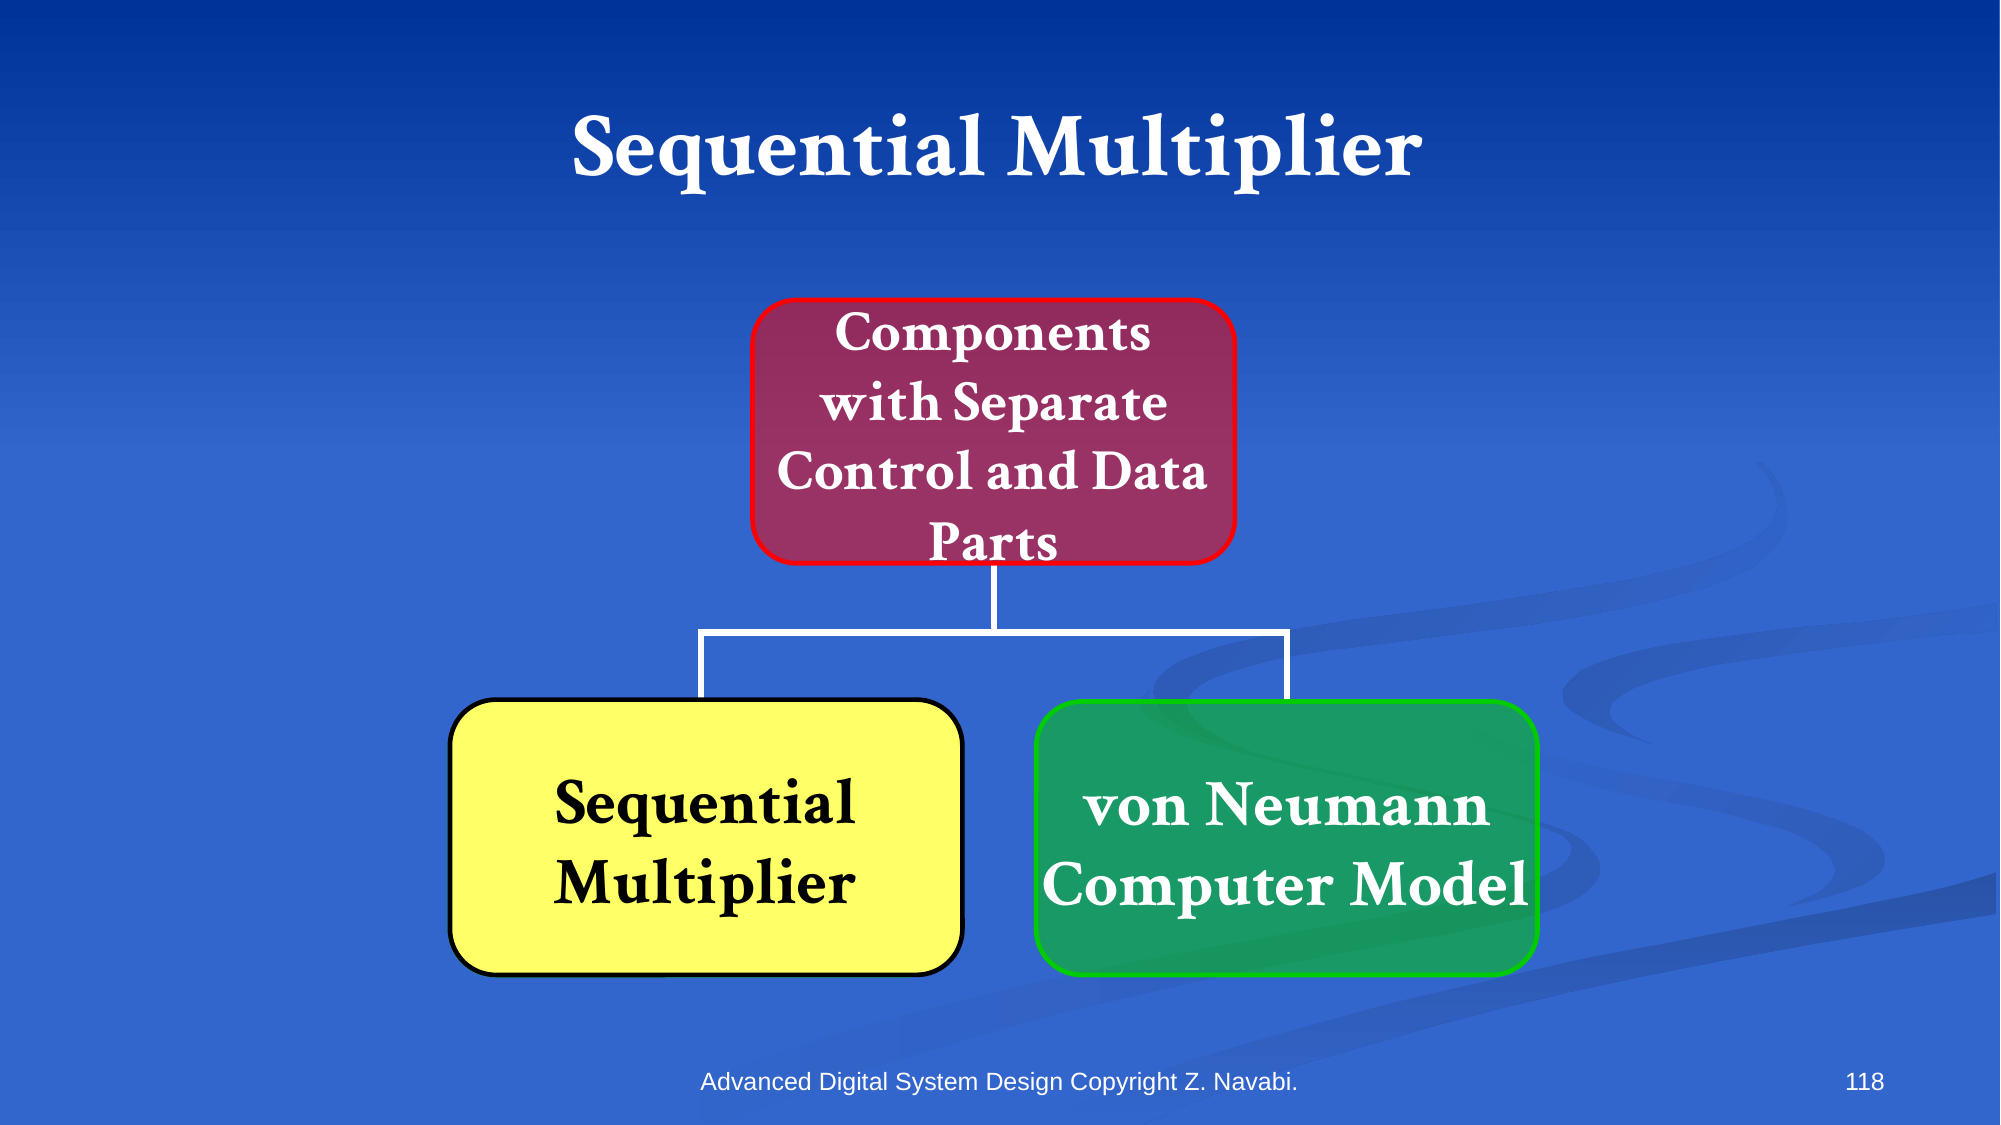

# Sequential Multiplier
Components
with Separate
Control and Data
Parts
Sequential
Multiplier
Sequential
Multiplier
von Neumann
Computer Model
Advanced Digital System Design Copyright Z. Navabi.
118